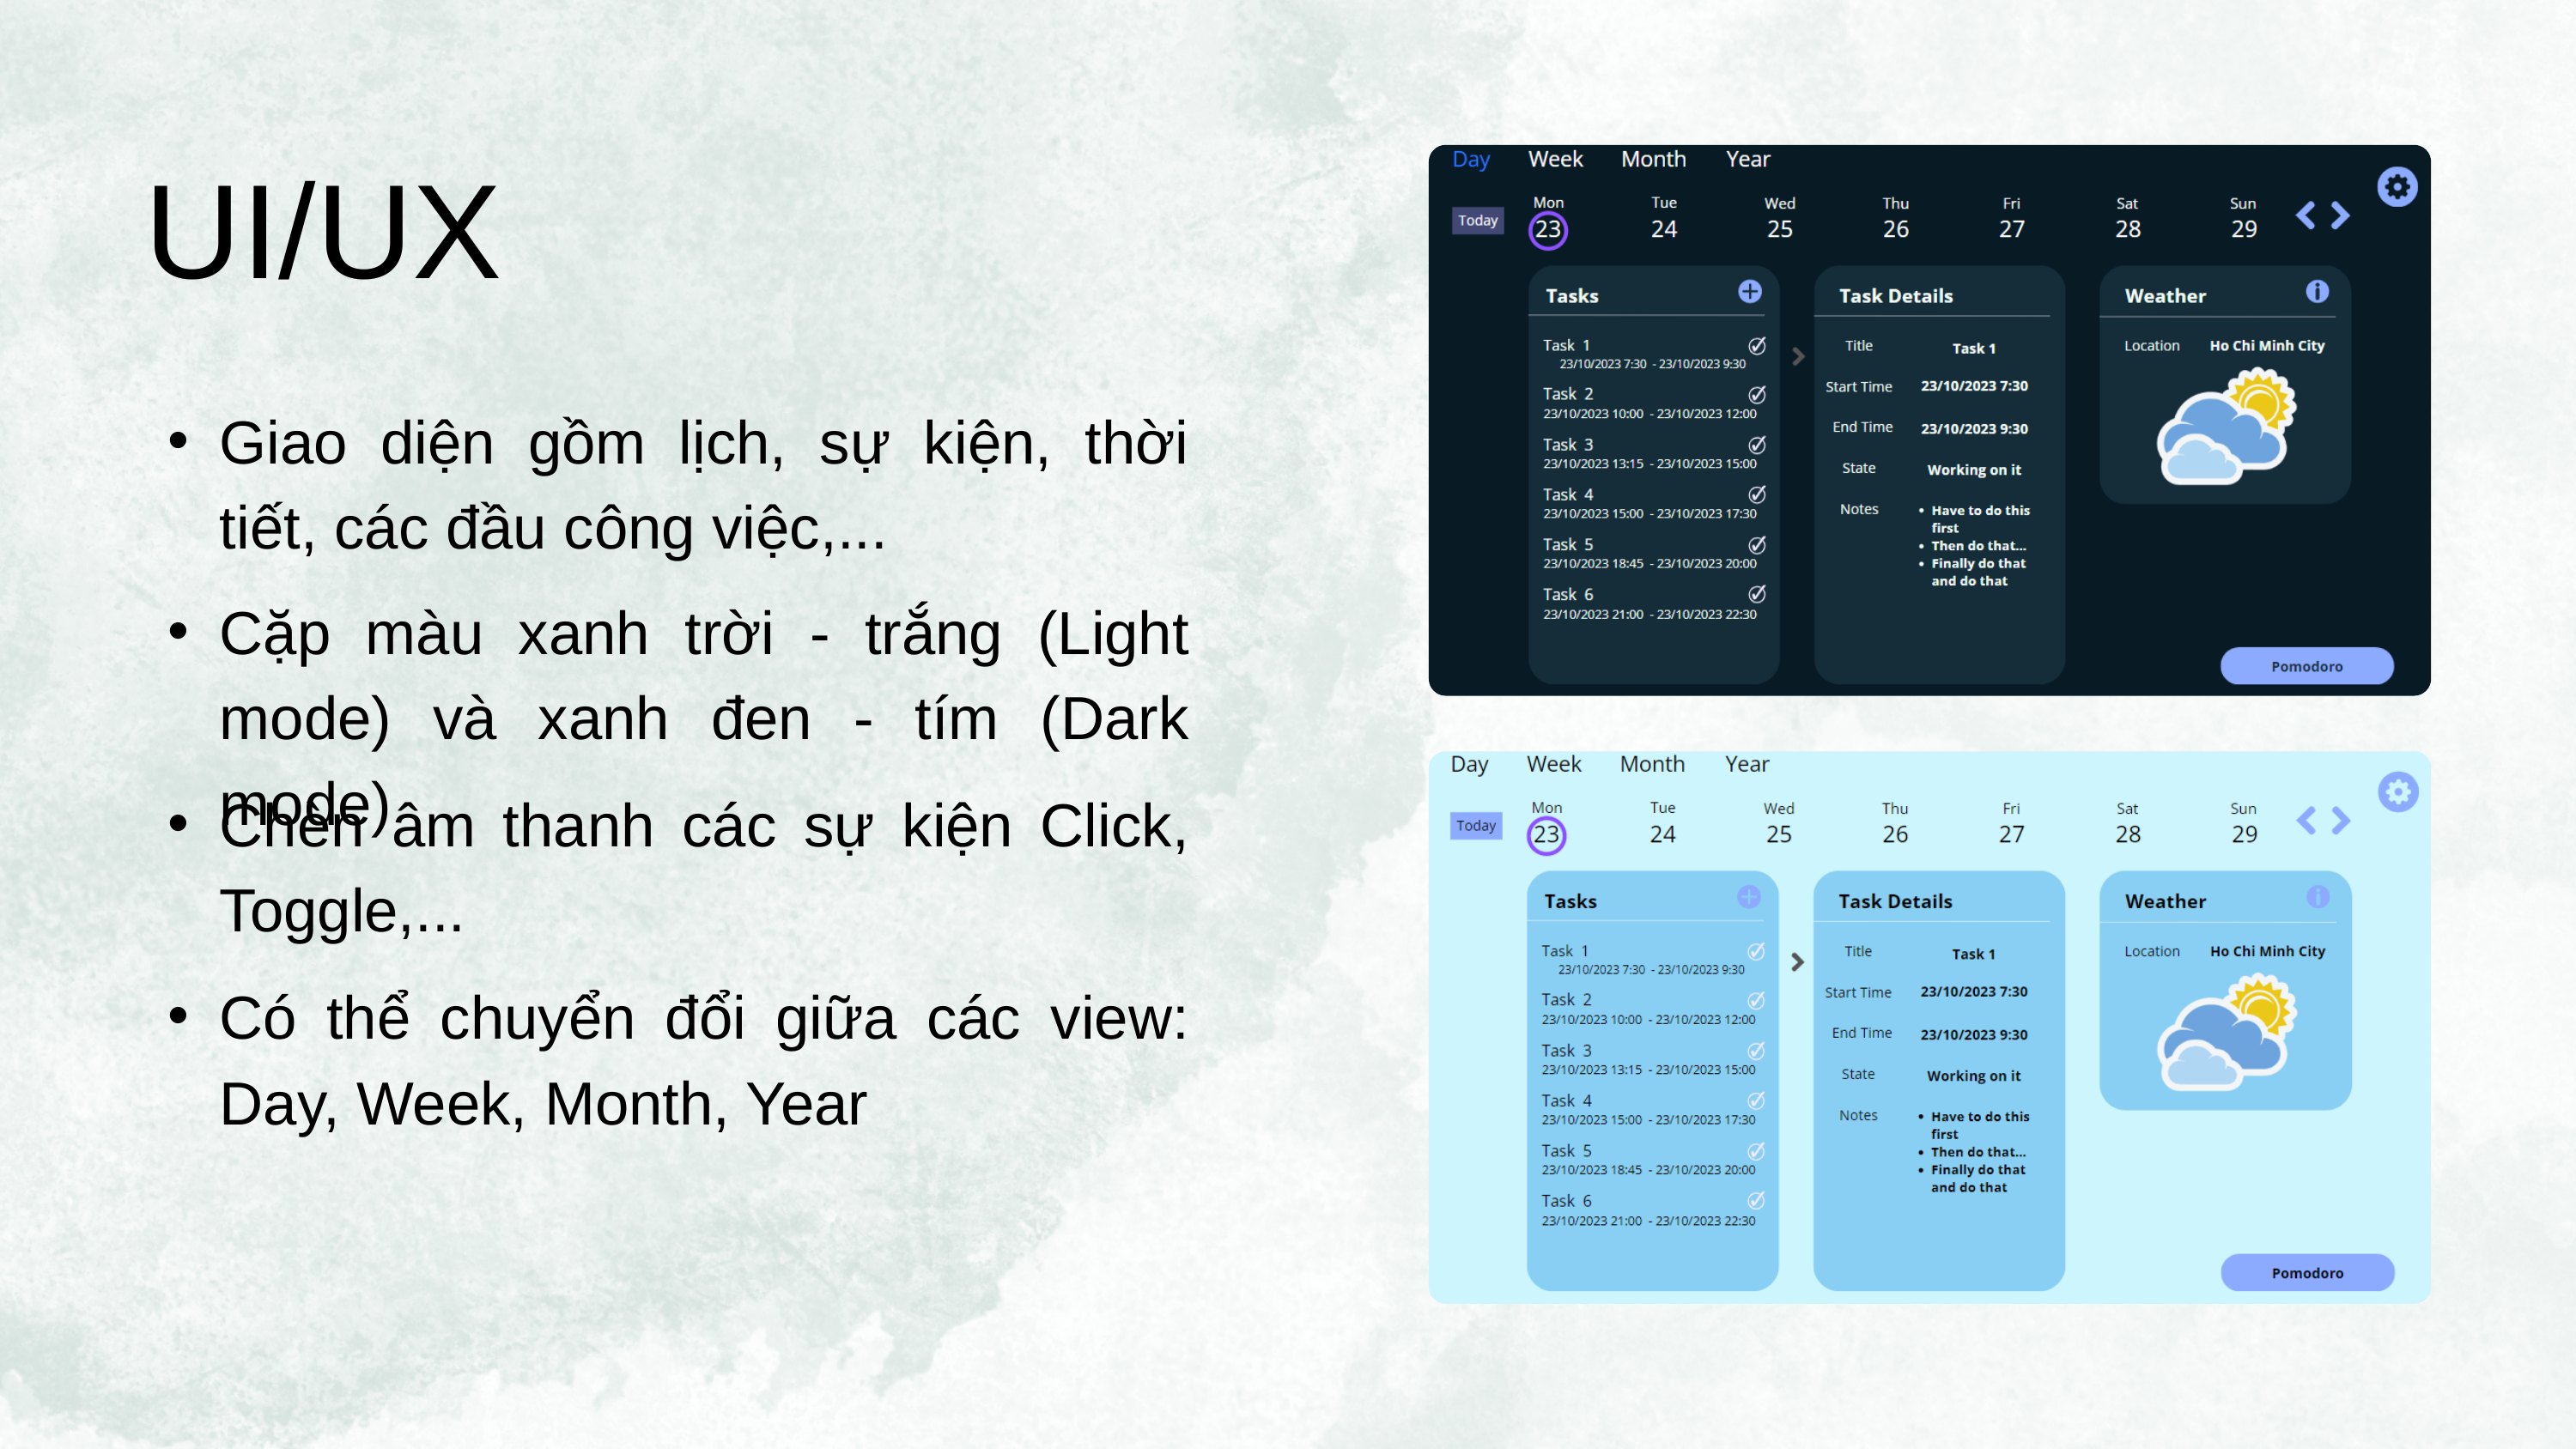

UI/UX

Giao diện gồm lịch, sự kiện, thời tiết, các đầu công việc,...
Cặp màu xanh trời - trắng (Light mode) và xanh đen - tím (Dark mode)

Chèn âm thanh các sự kiện Click, Toggle,...
Có thể chuyển đổi giữa các view: Day, Week, Month, Year